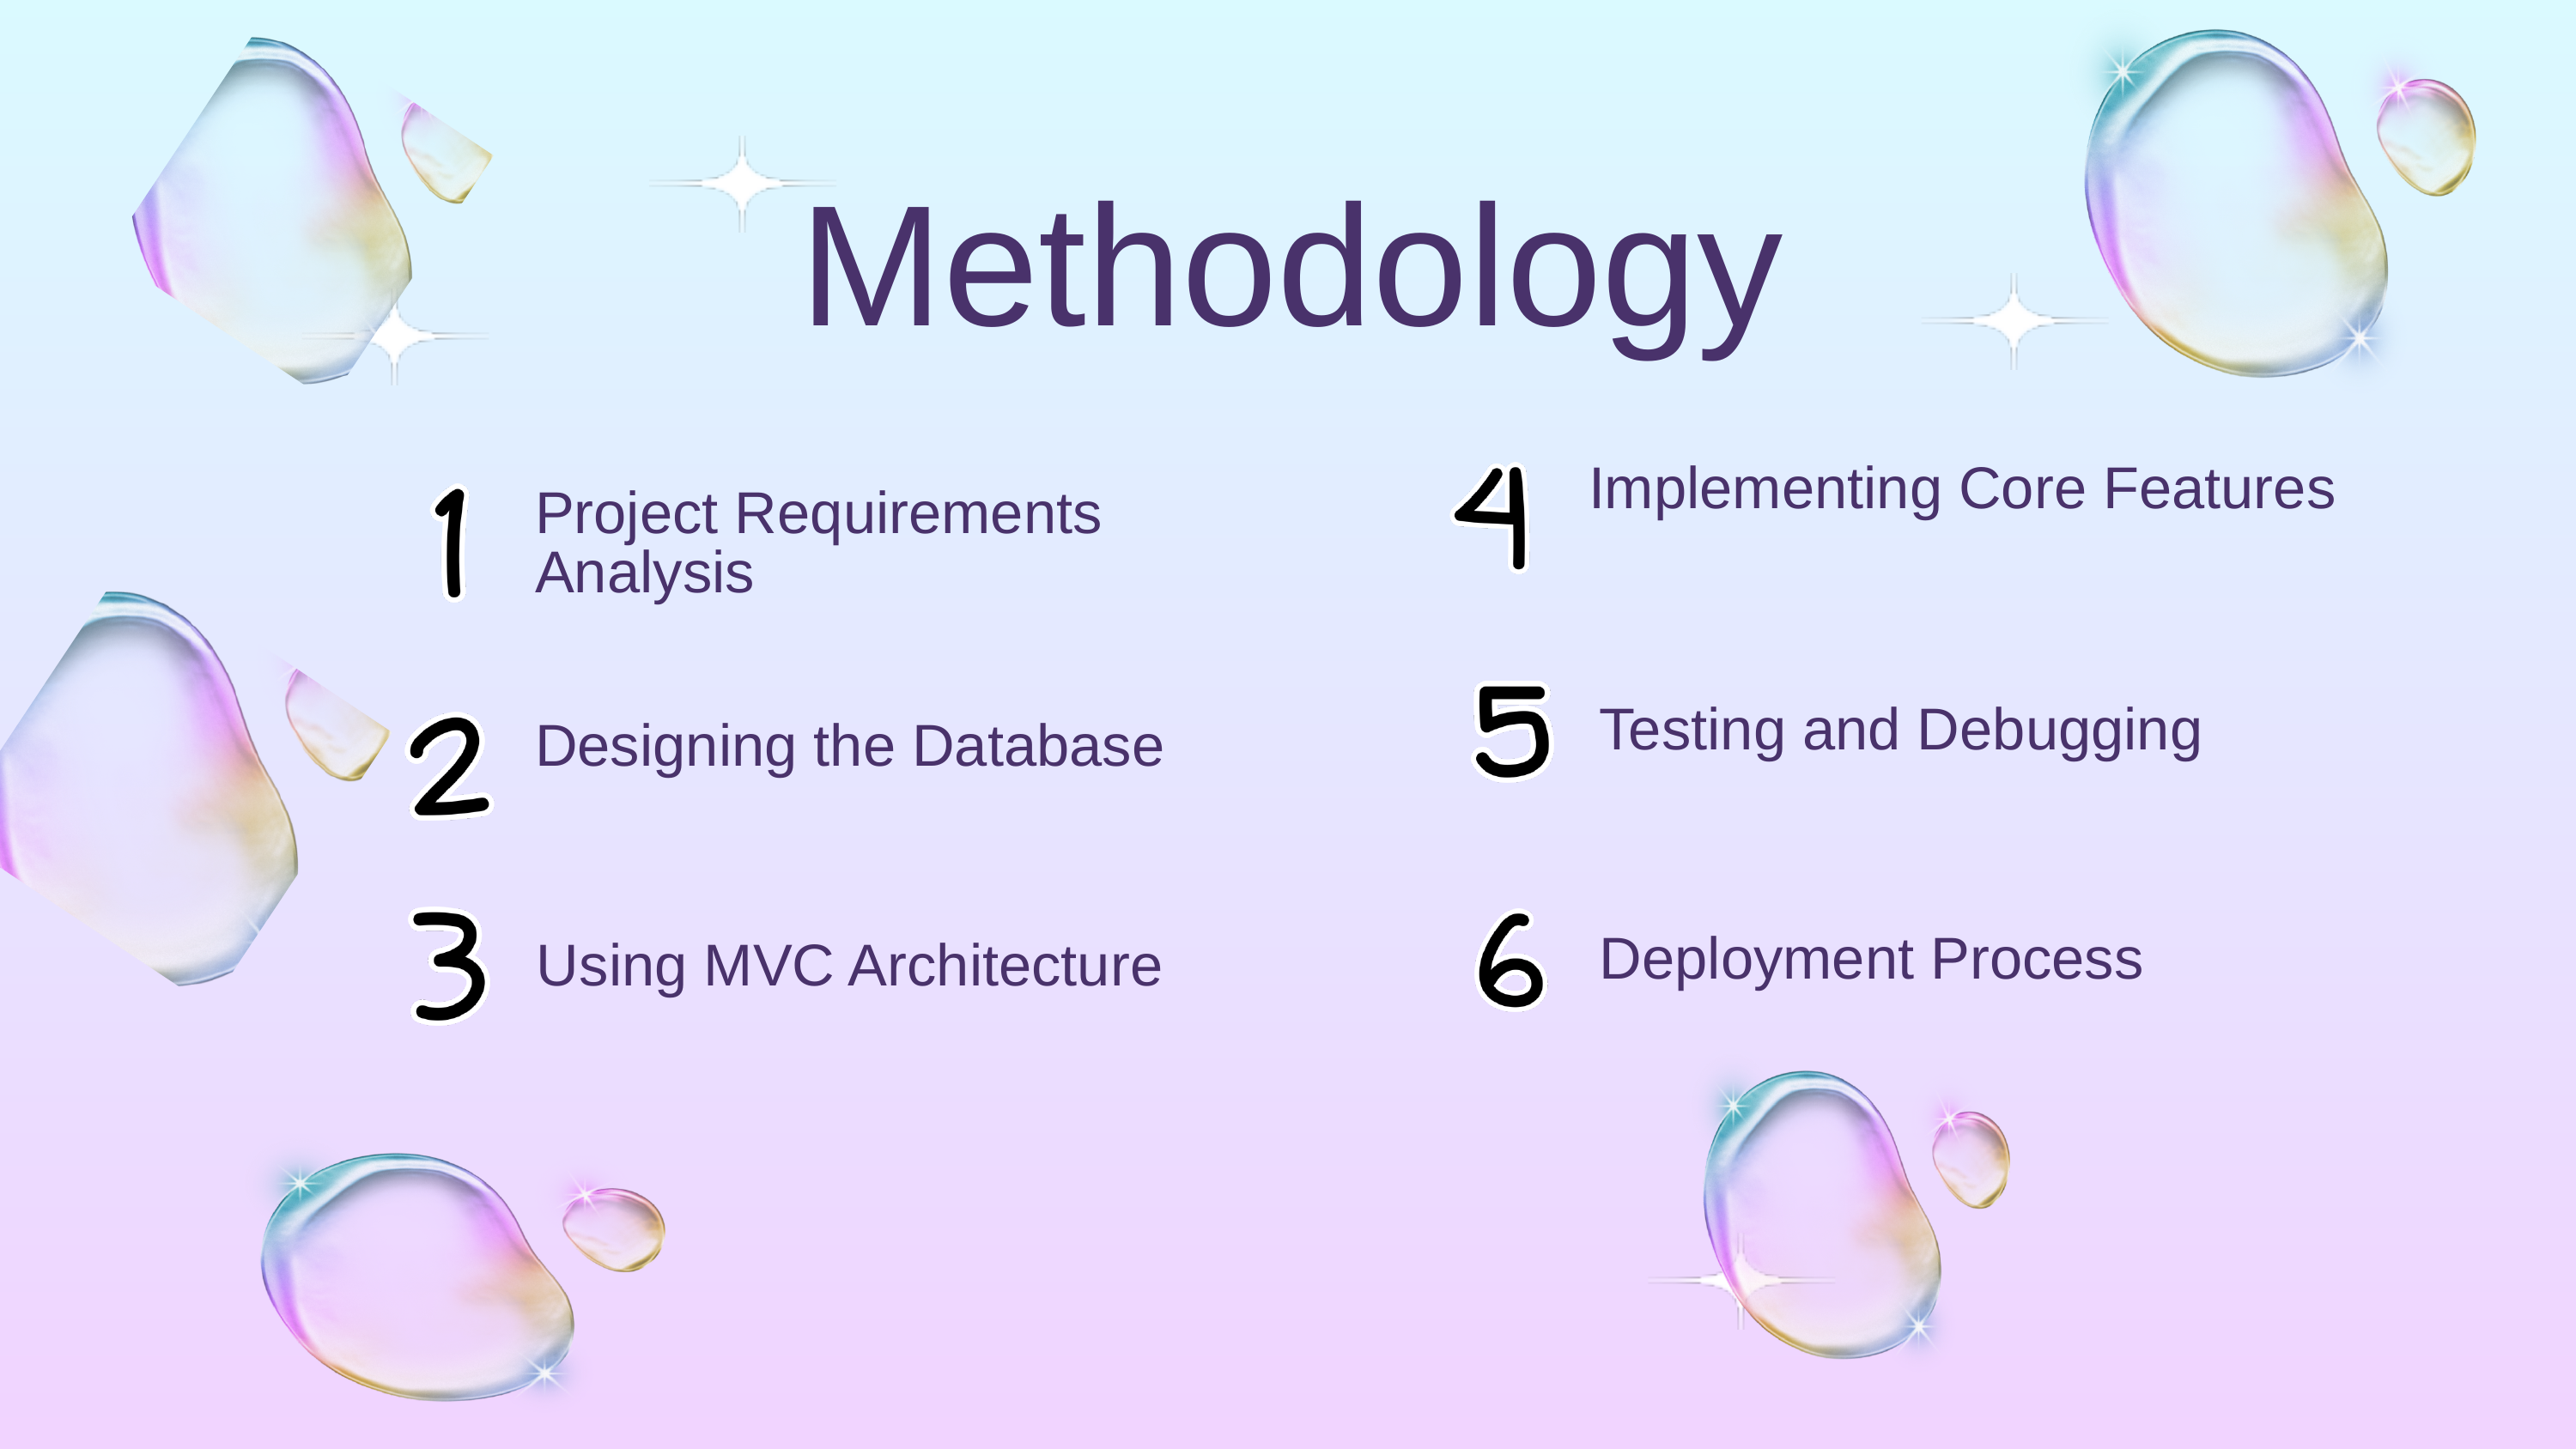

Methodology

Implementing Core Features

Project Requirements Analysis

Testing and Debugging

Designing the Database

 Deployment Process
Using MVC Architecture